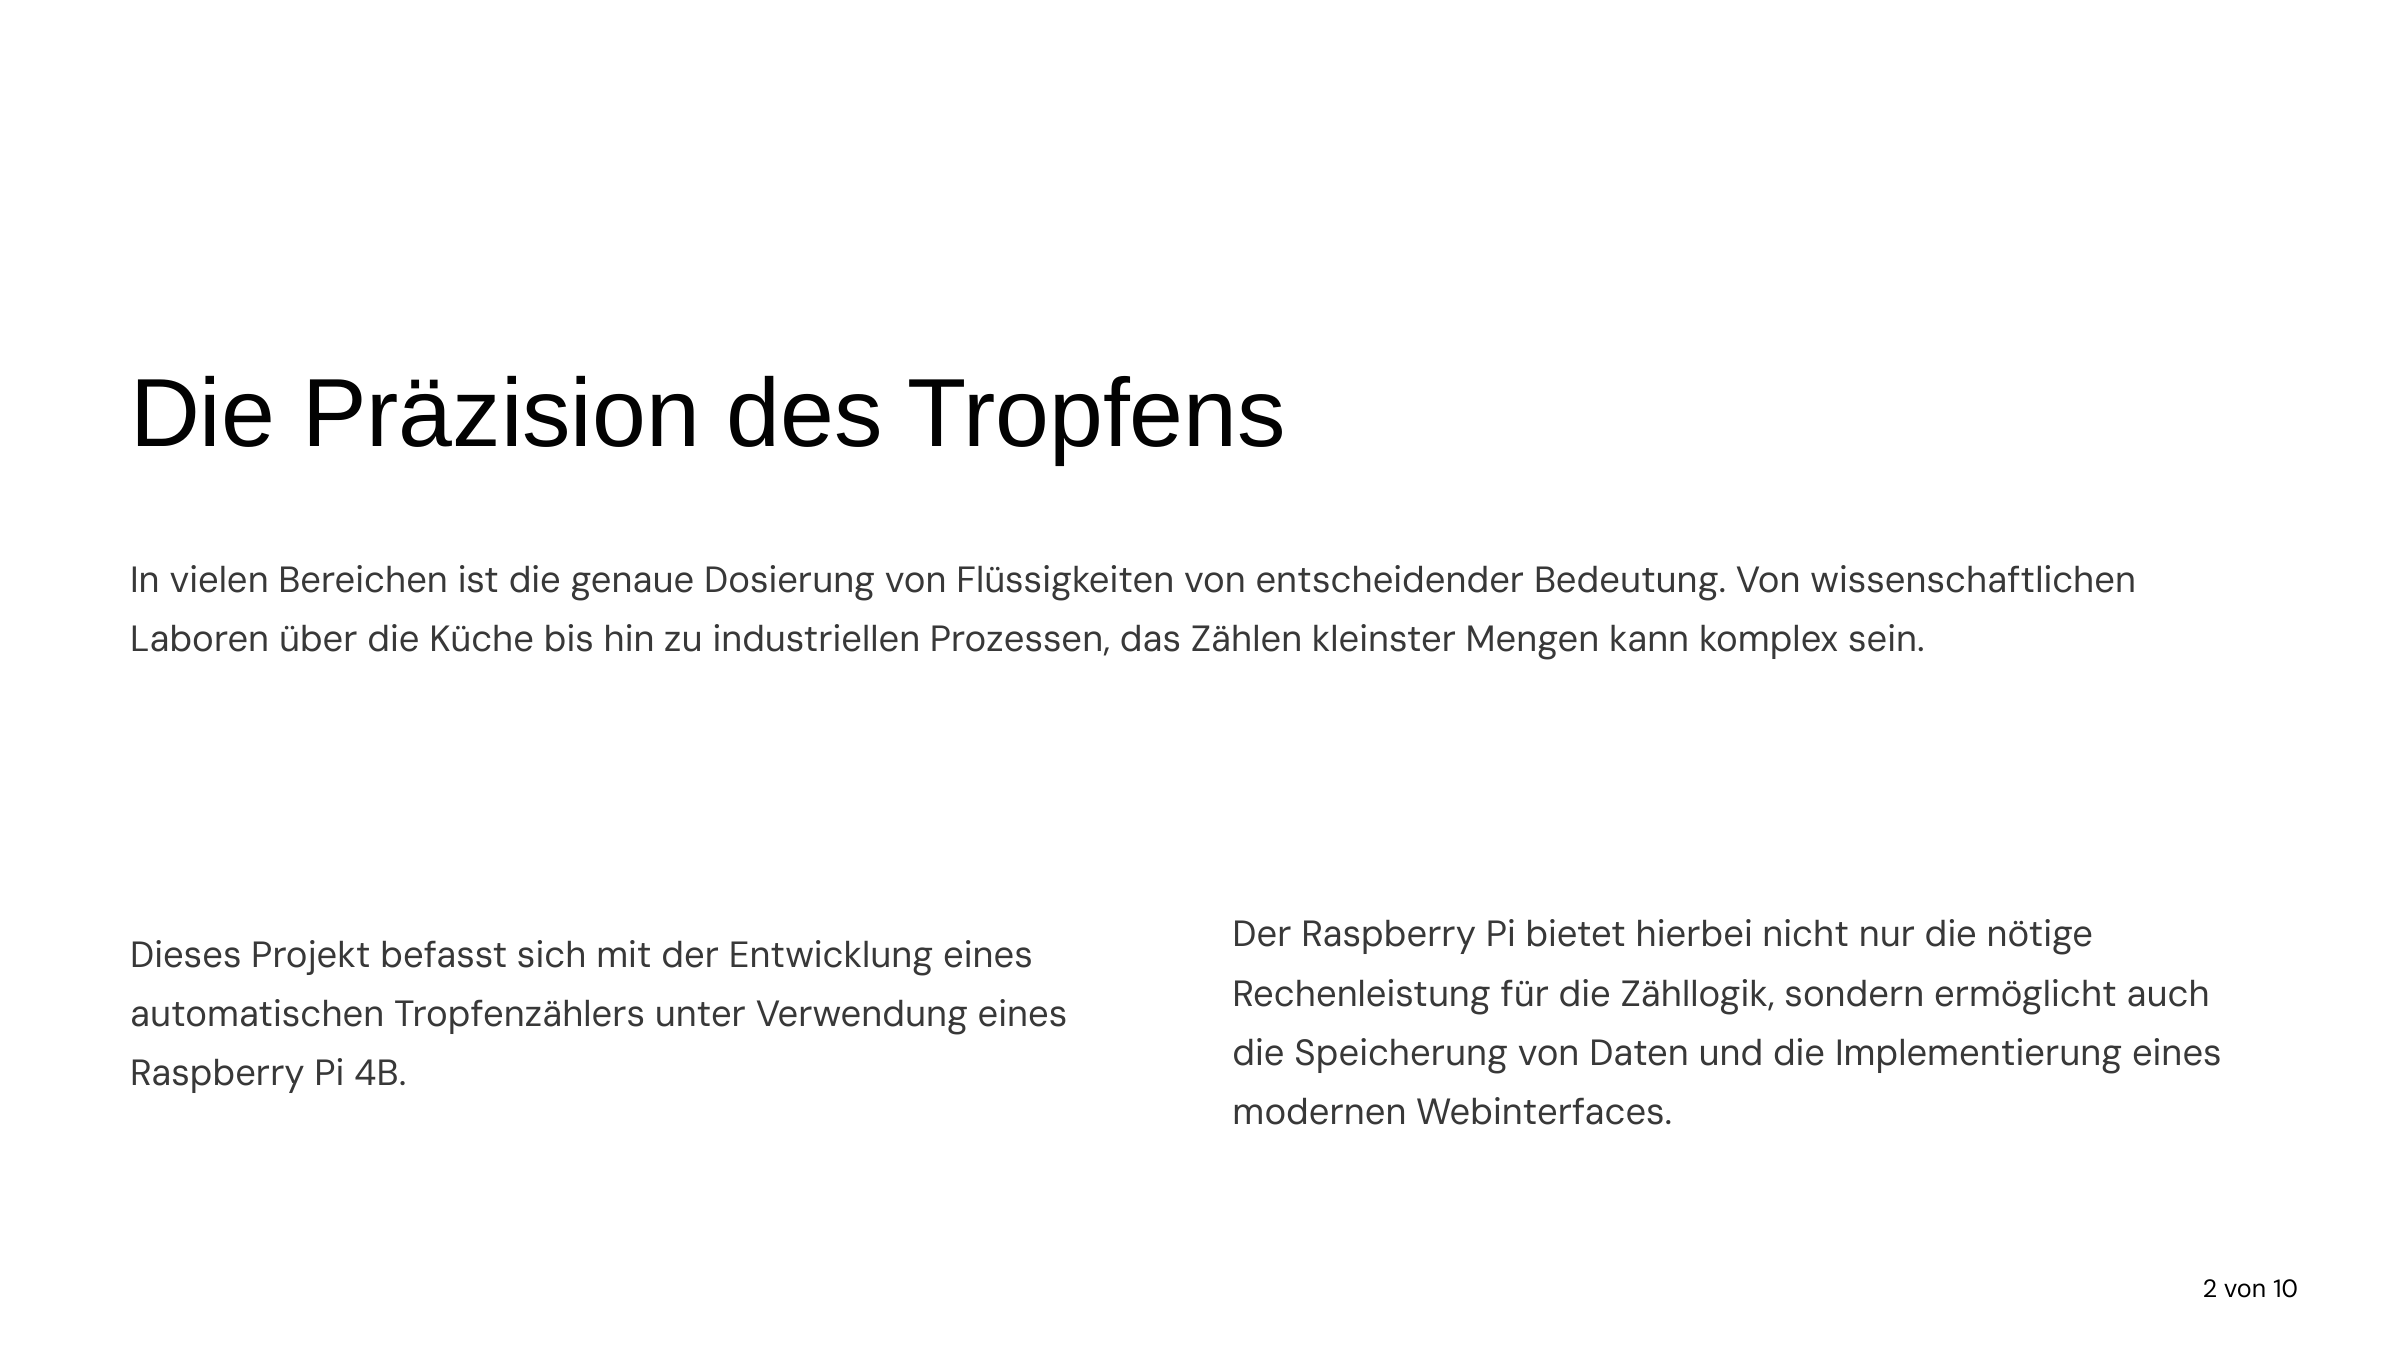

Die Präzision des Tropfens
In vielen Bereichen ist die genaue Dosierung von Flüssigkeiten von entscheidender Bedeutung. Von wissenschaftlichen Laboren über die Küche bis hin zu industriellen Prozessen, das Zählen kleinster Mengen kann komplex sein.
Der Raspberry Pi bietet hierbei nicht nur die nötige Rechenleistung für die Zähllogik, sondern ermöglicht auch die Speicherung von Daten und die Implementierung eines modernen Webinterfaces.
Dieses Projekt befasst sich mit der Entwicklung eines automatischen Tropfenzählers unter Verwendung eines Raspberry Pi 4B.

2 von 10